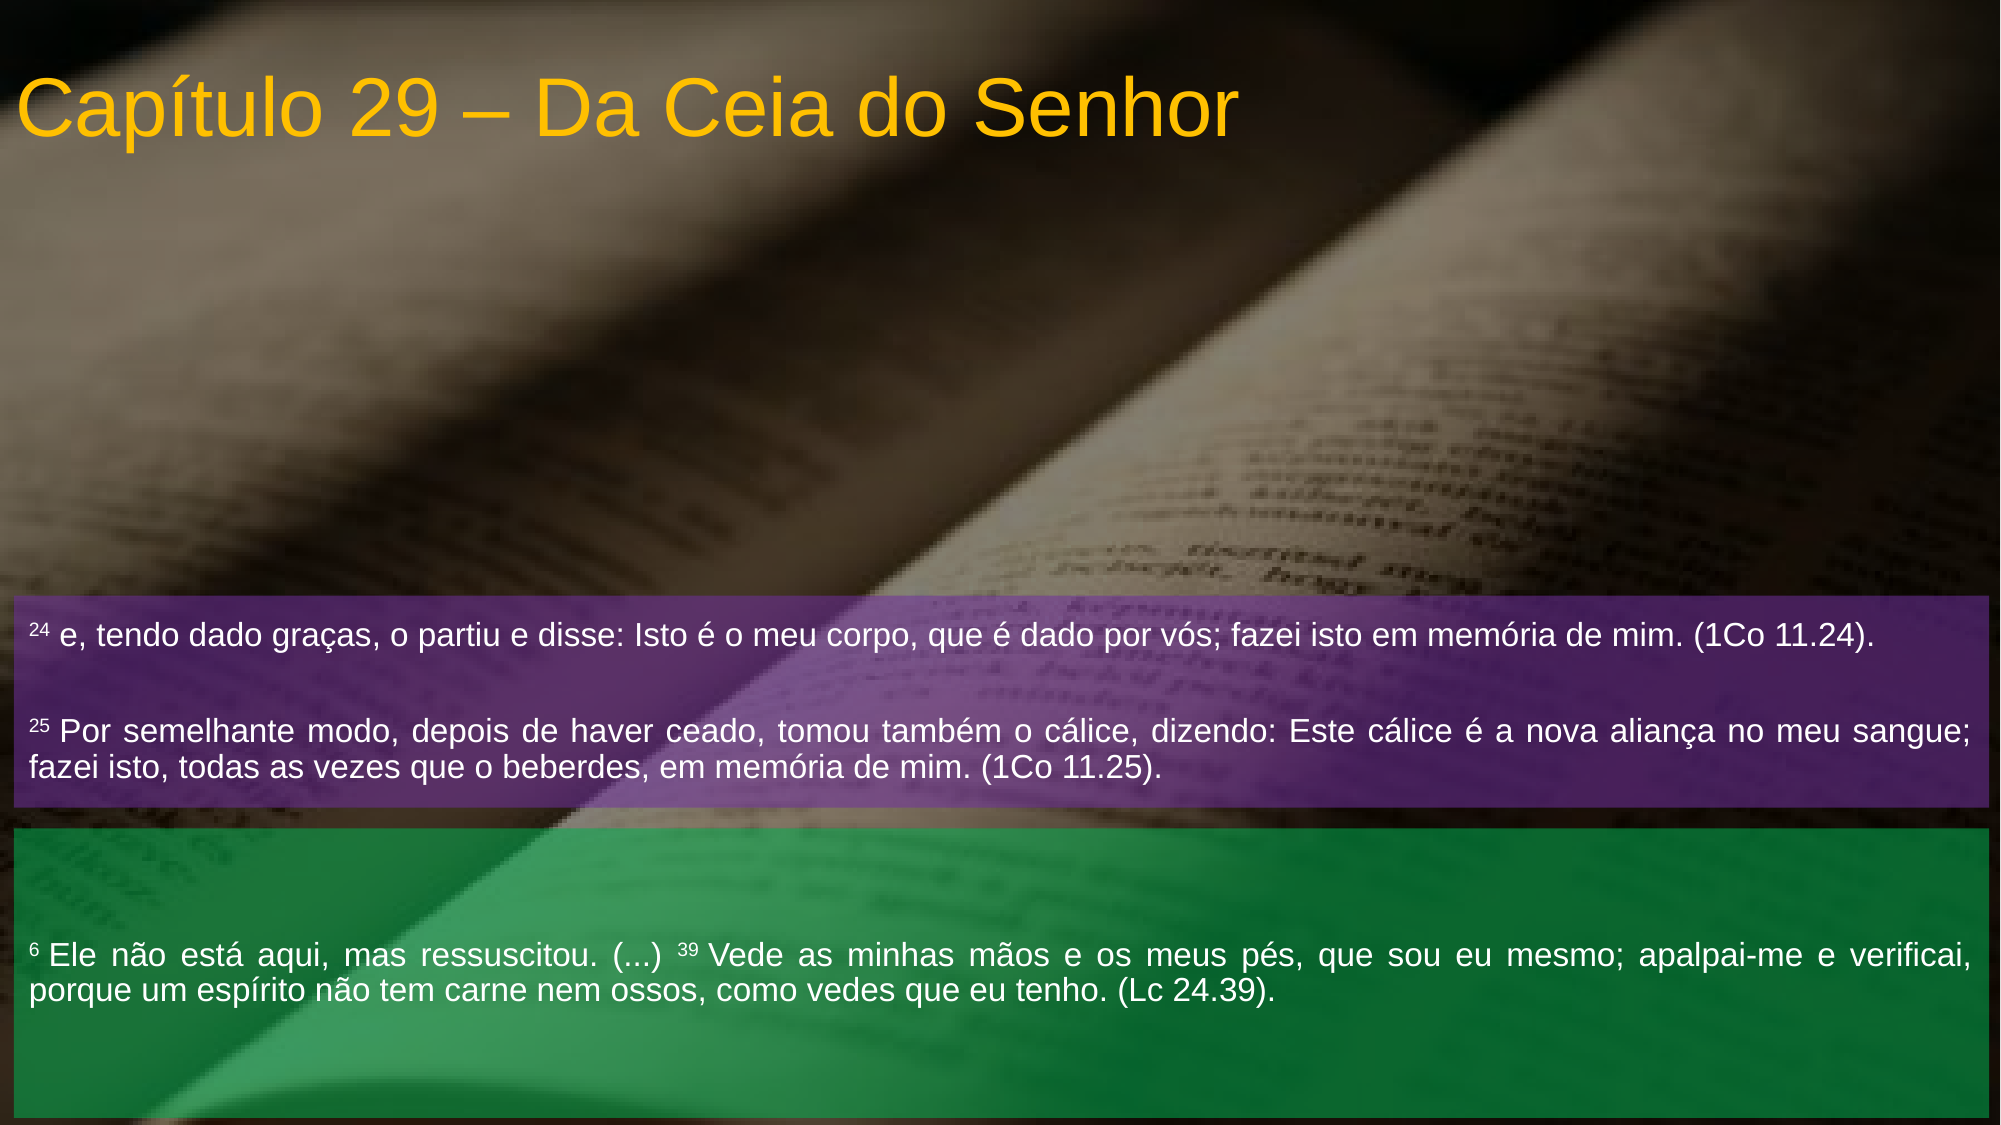

Capítulo 29 – Da Ceia do Senhor
24 e, tendo dado graças, o partiu e disse: Isto é o meu corpo, que é dado por vós; fazei isto em memória de mim. (1Co 11.24).

25 Por semelhante modo, depois de haver ceado, tomou também o cálice, dizendo: Este cálice é a nova aliança no meu sangue; fazei isto, todas as vezes que o beberdes, em memória de mim. (1Co 11.25).
6 Ele não está aqui, mas ressuscitou. (...) 39 Vede as minhas mãos e os meus pés, que sou eu mesmo; apalpai-me e verificai, porque um espírito não tem carne nem ossos, como vedes que eu tenho. (Lc 24.39).